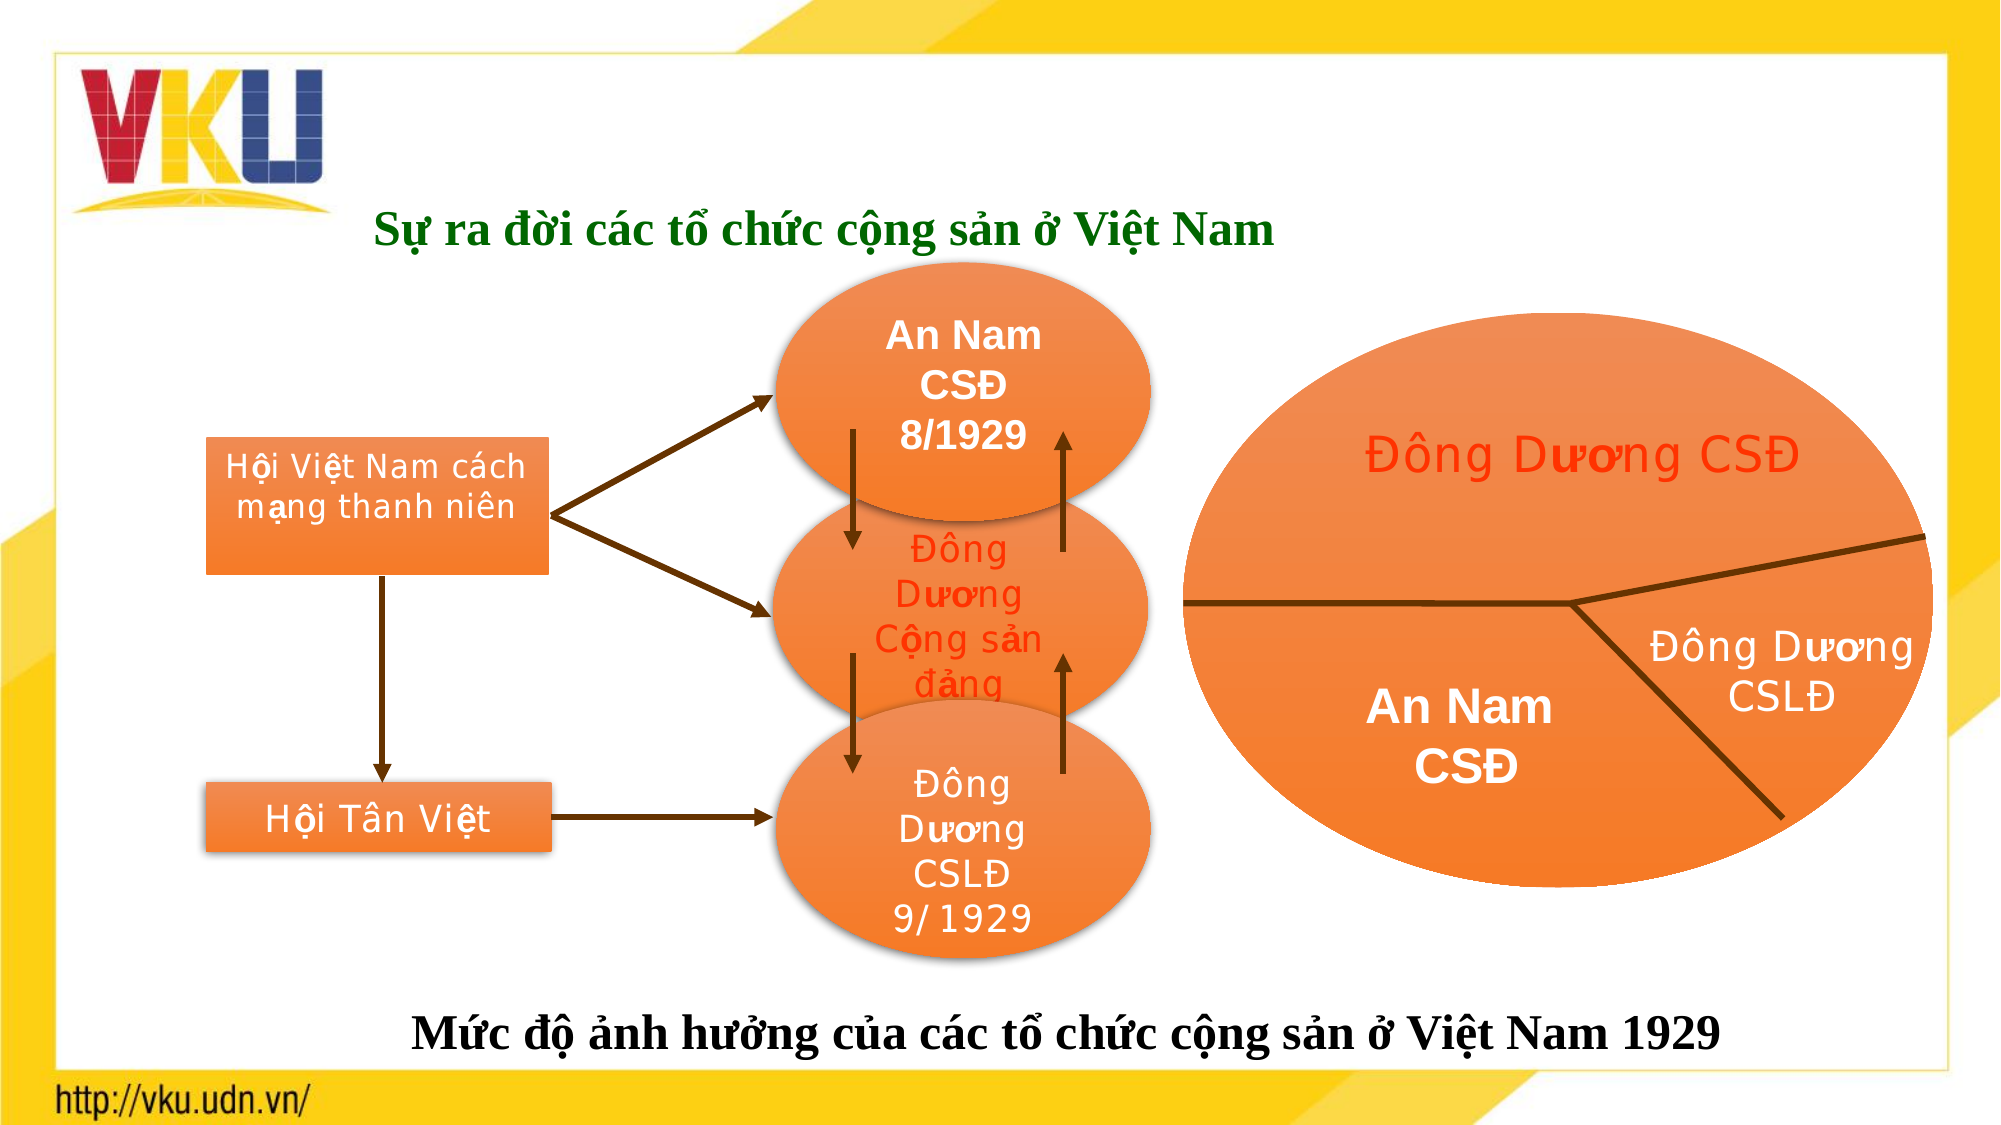

Sự ra đời các tổ chức cộng sản ở Việt Nam
An Nam CSĐ
8/1929

Đông Dương CSLĐ
9/1929
Đông Dương Cộng sản đảng
6/1929

Hội Tân Việt
Hội Việt Nam cách mạng thanh niên

Đông Dương CSĐ
Đông Dương
CSLĐ
An Nam
 CSĐ
Mức độ ảnh hưởng của các tổ chức cộng sản ở Việt Nam 1929